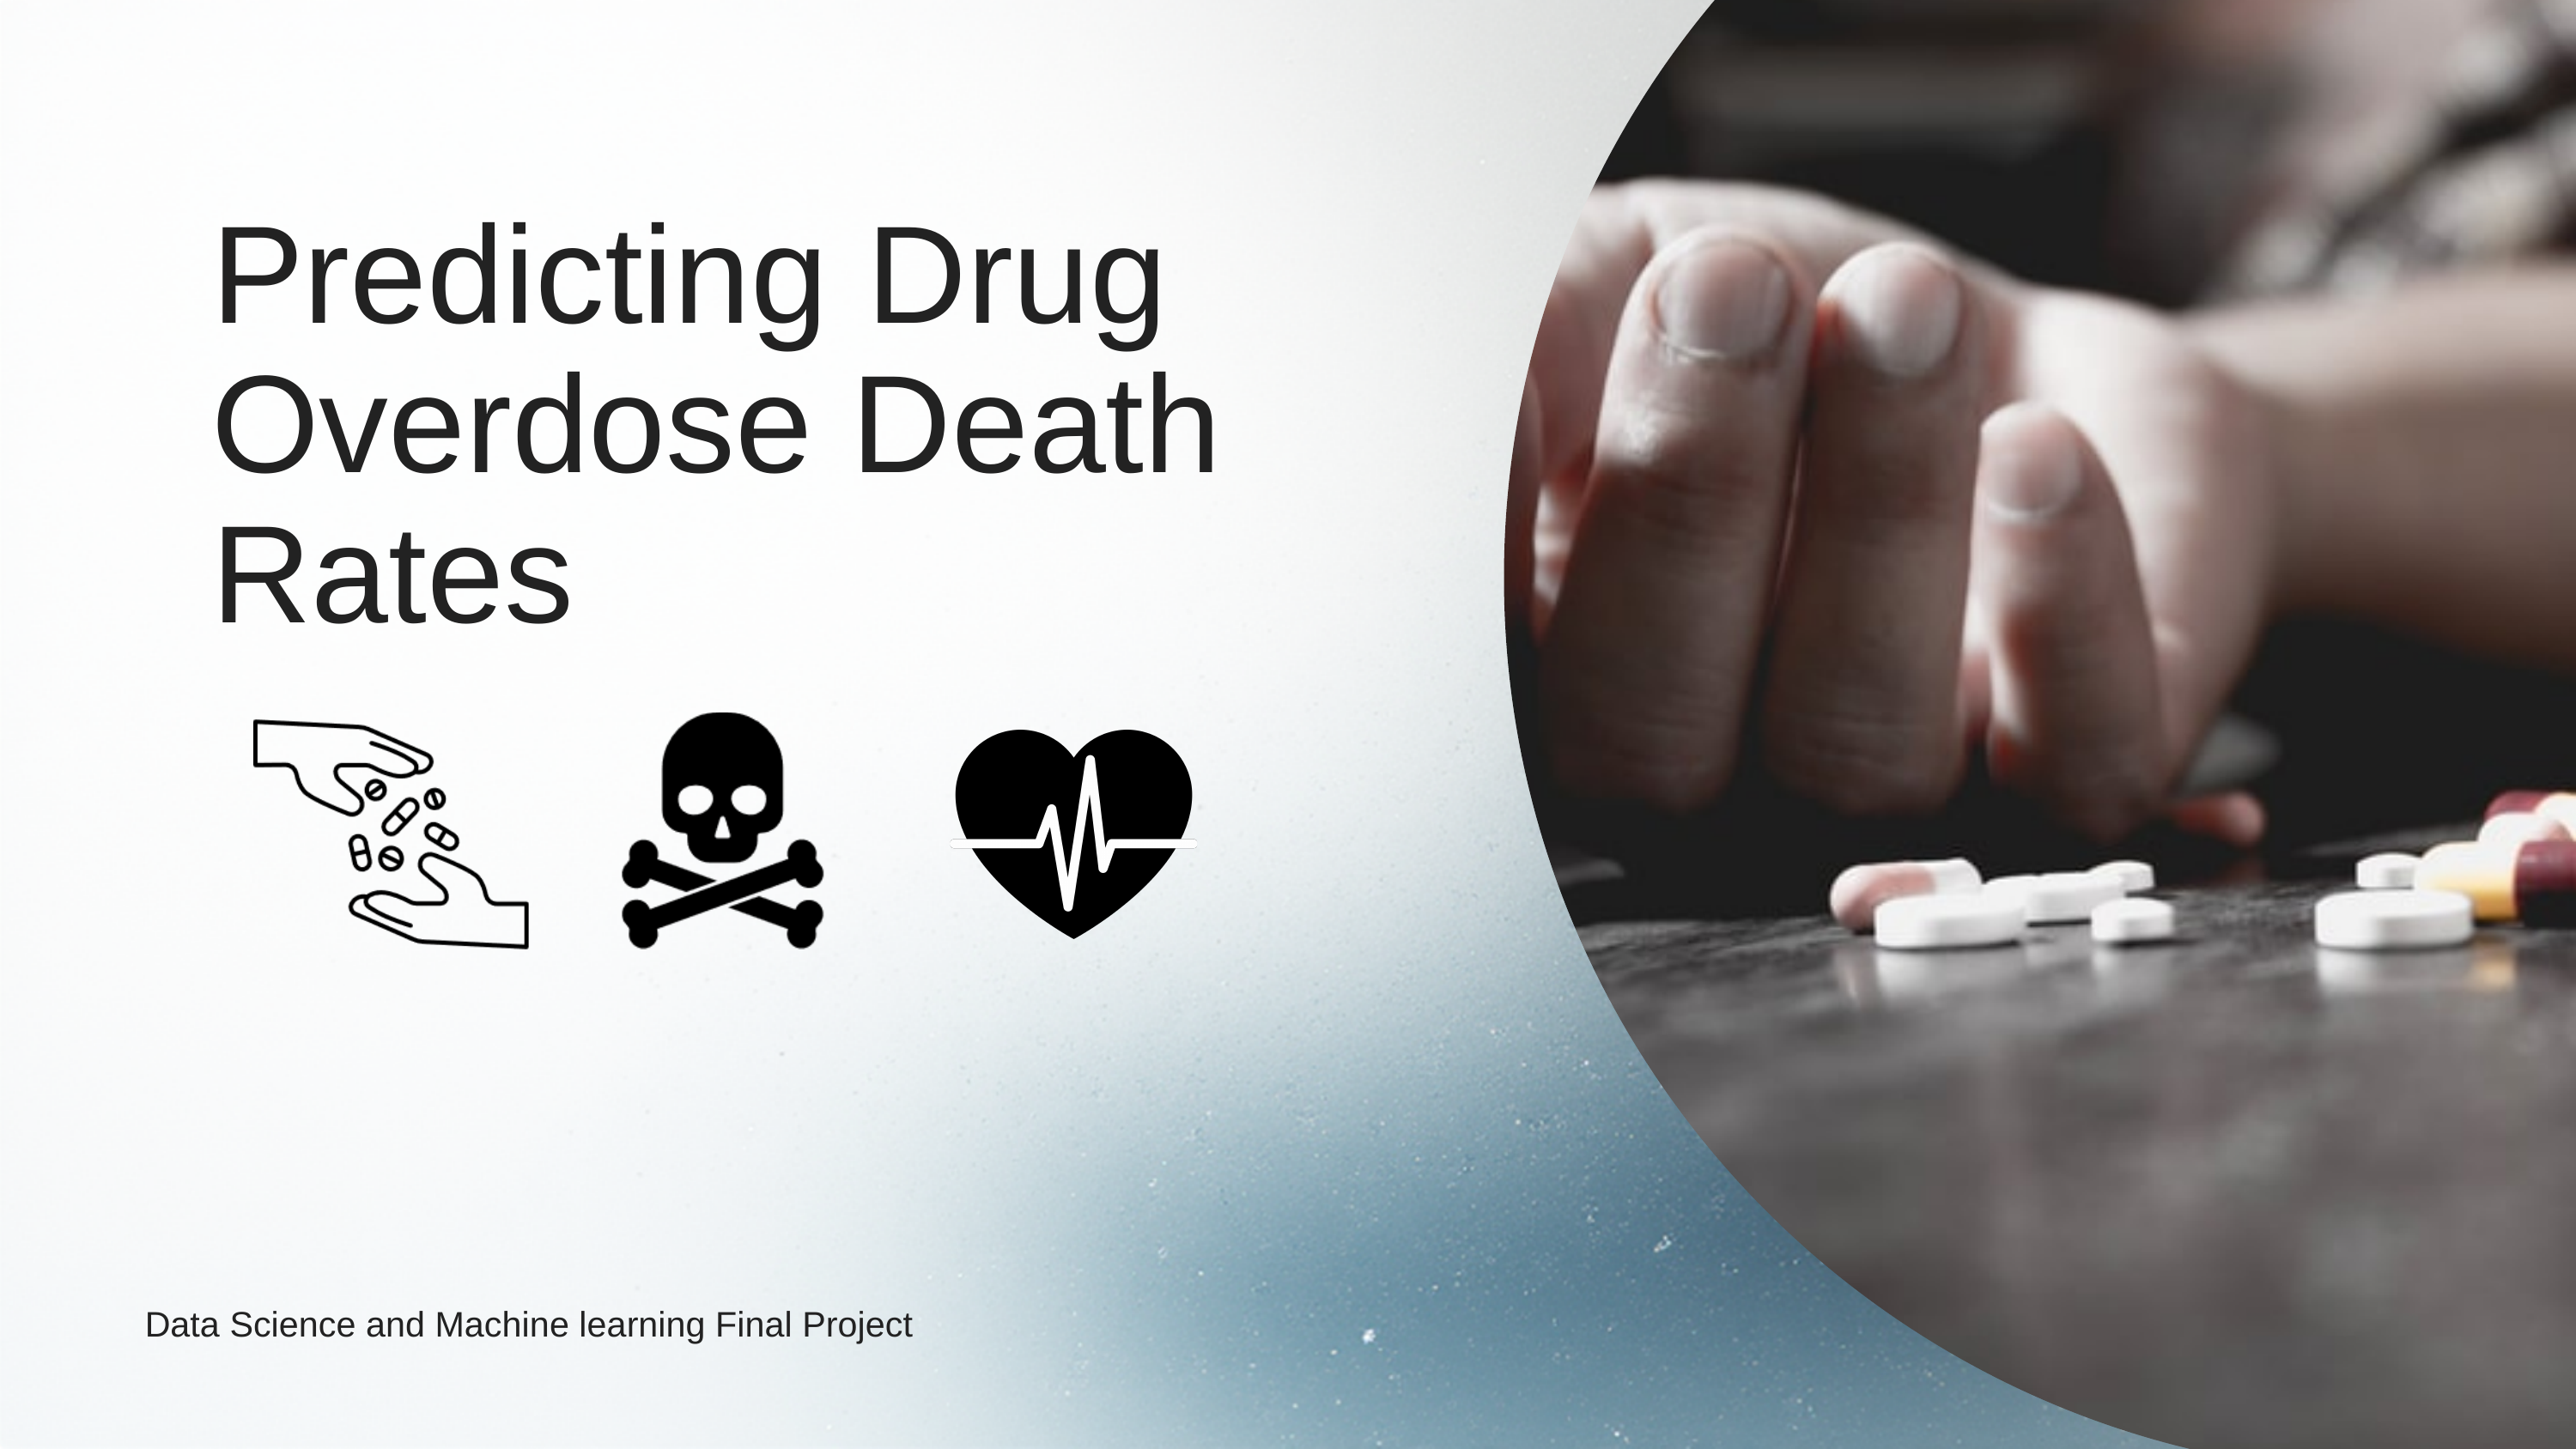

Predicting Drug Overdose Death Rates

Data Science and Machine learning Final Project